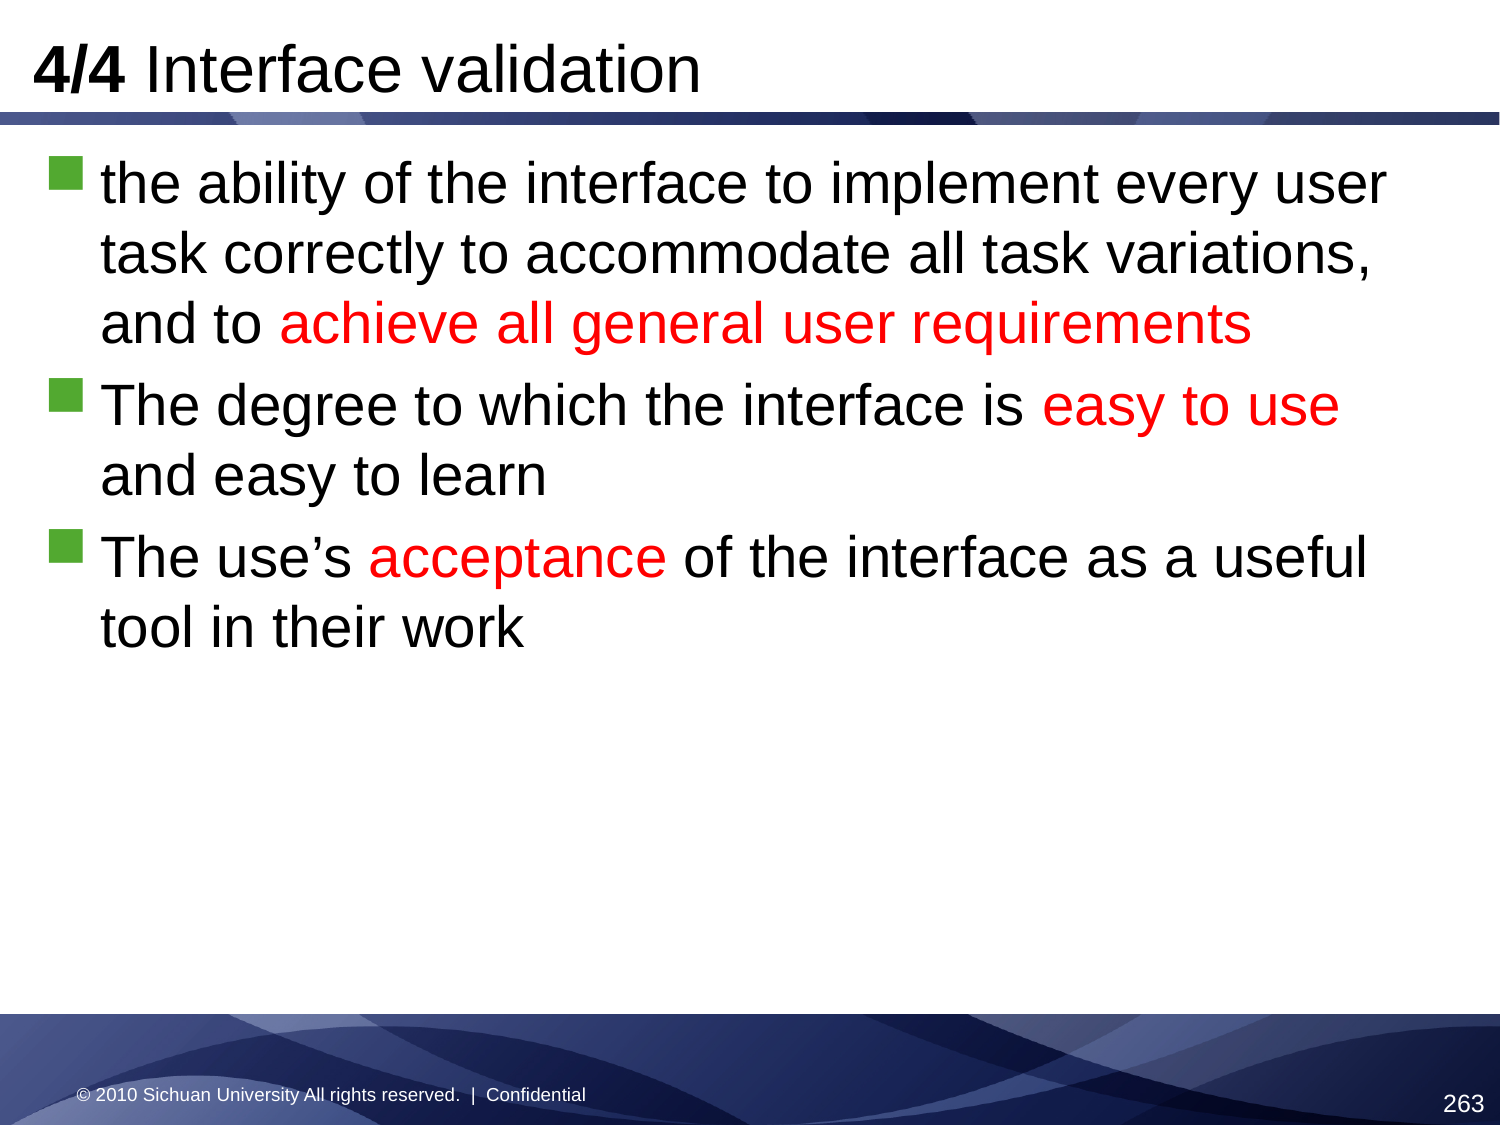

4/4 Interface validation
the ability of the interface to implement every user task correctly to accommodate all task variations, and to achieve all general user requirements
The degree to which the interface is easy to use and easy to learn
The use’s acceptance of the interface as a useful tool in their work
© 2010 Sichuan University All rights reserved.  |  Confidential
263